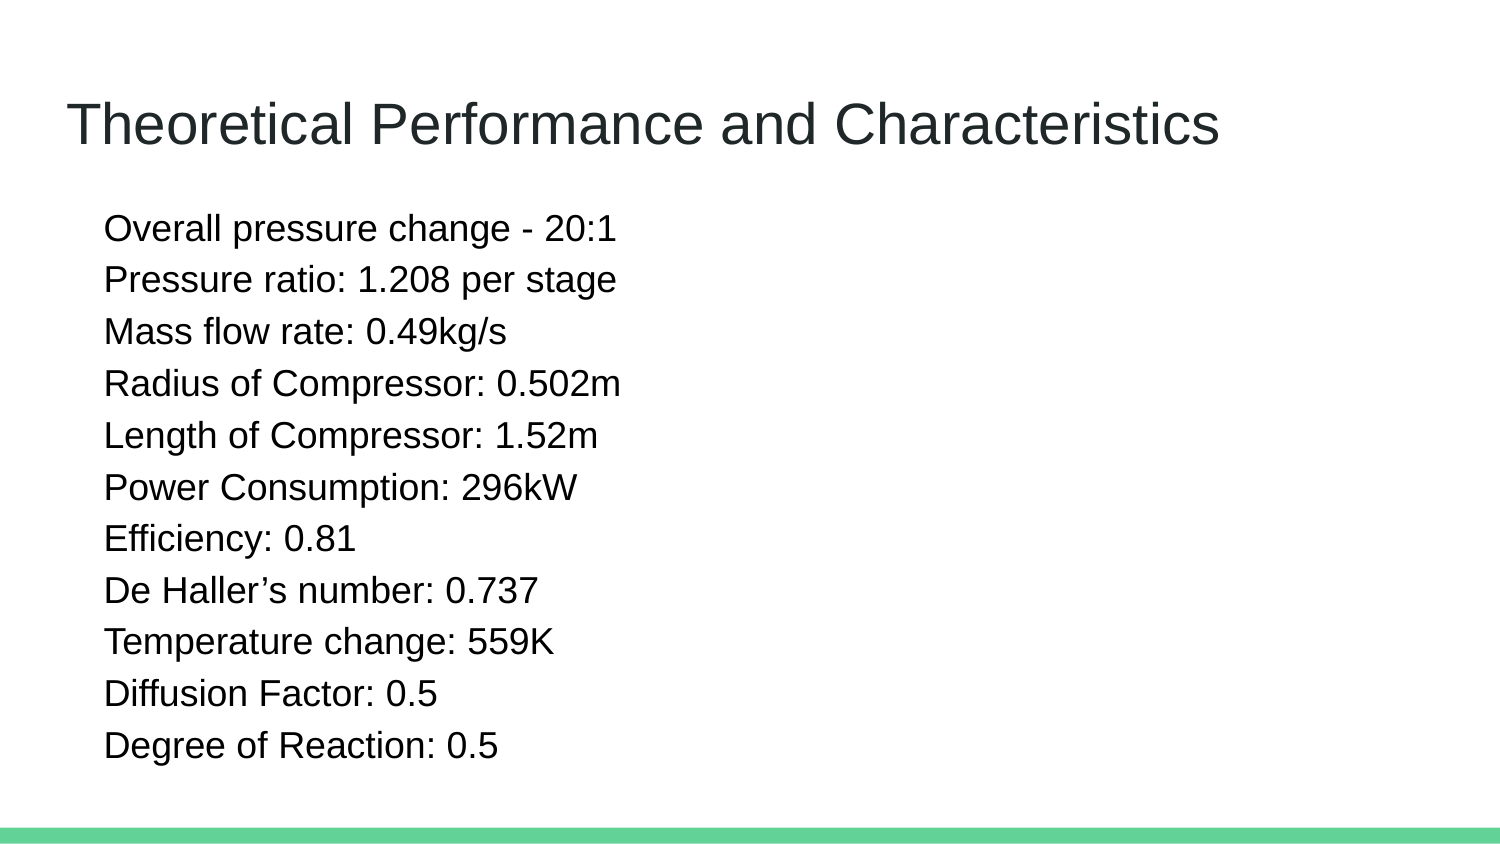

# Theoretical Performance and Characteristics
Overall pressure change - 20:1
Pressure ratio: 1.208 per stage
Mass flow rate: 0.49kg/s
Radius of Compressor: 0.502m
Length of Compressor: 1.52m
Power Consumption: 296kW
Efficiency: 0.81
De Haller’s number: 0.737
Temperature change: 559K
Diffusion Factor: 0.5
Degree of Reaction: 0.5